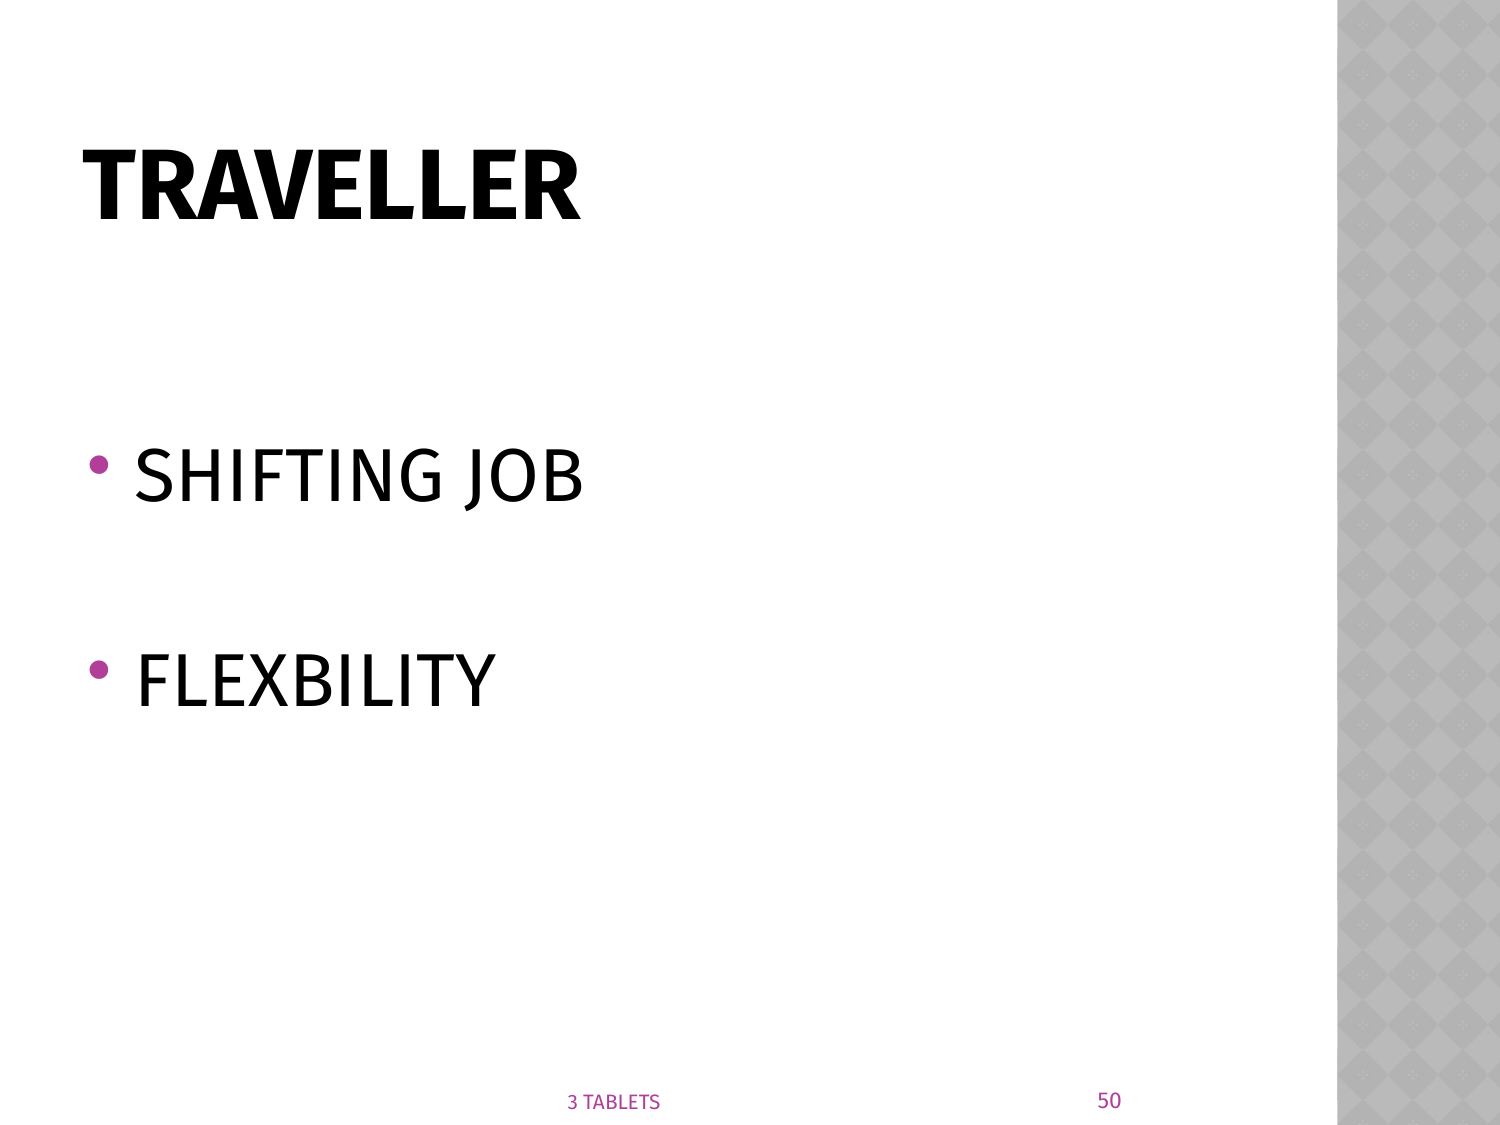

# TRAVELLER

SHIFTING JOB

FLEXBILITY
50
3 TABLETS